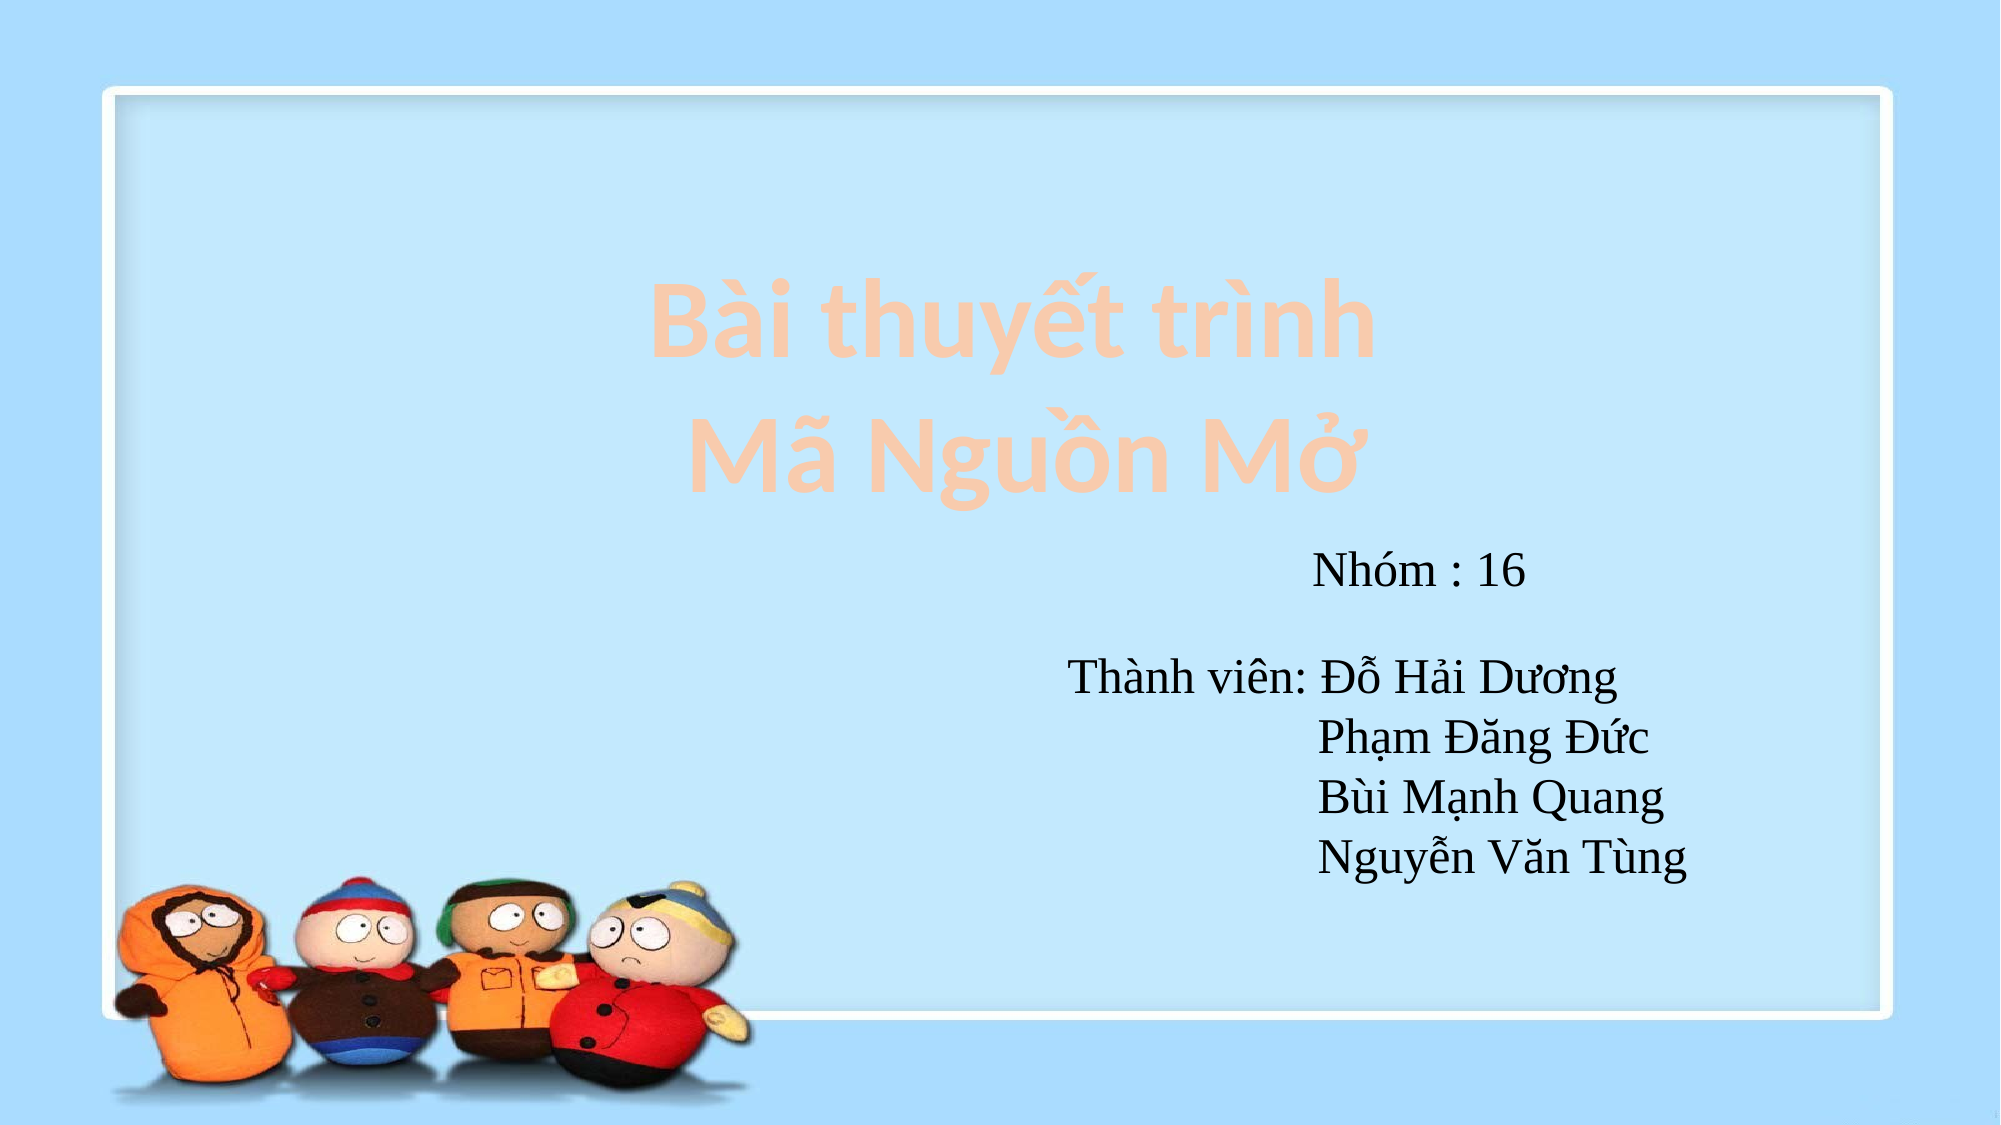

Bài thuyết trình
Mã Nguồn Mở
Nhóm : 16
Thành viên: Đỗ Hải Dương
	        Phạm Đăng Đức
	        Bùi Mạnh Quang
                    Nguyễn Văn Tùng